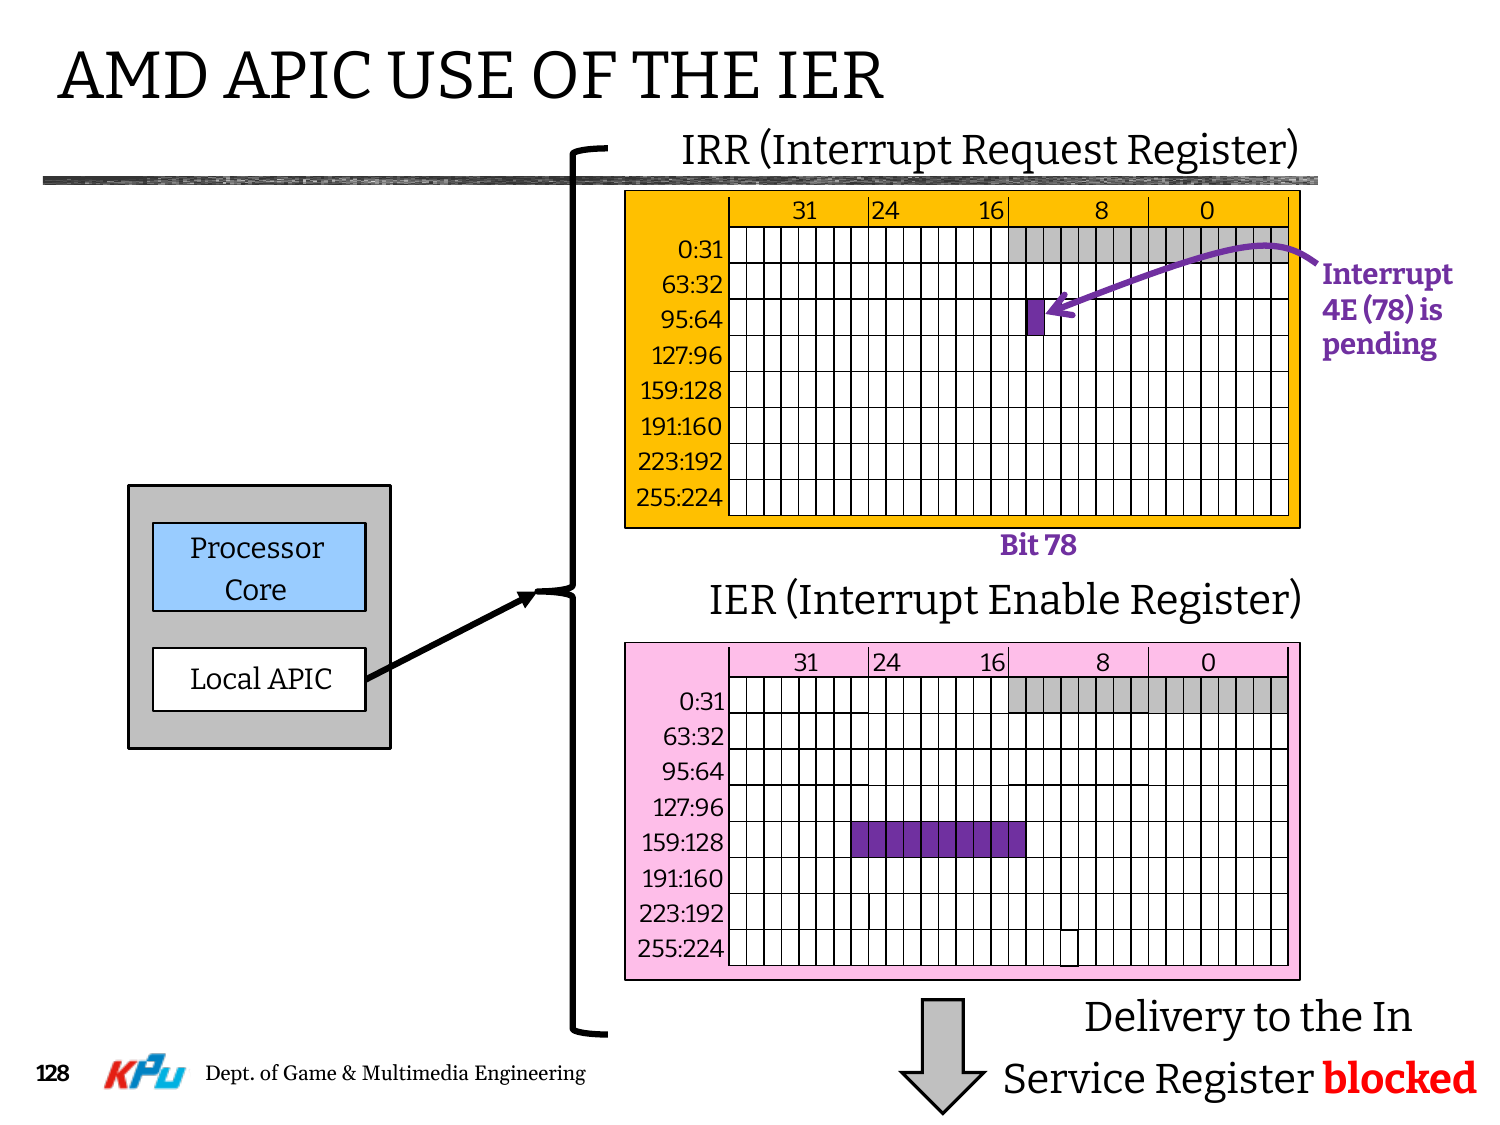

# AMD APIC Use Of The IER
IRR (Interrupt Request Register)

31           24                16                  8                  0

0:31
63:32
95:64
127:96
159:128
191:160
223:192
255:224

Interrupt
4E (78) is
pending

Bit 78
Processor
Core
IER (Interrupt Enable Register)

31           24                16                  8                  0

Local APIC

0:31
63:32
95:64
127:96
159:128
191:160
223:192
255:224

Delivery to the In
Service Register blocked

128
Dept. of Game & Multimedia Engineering